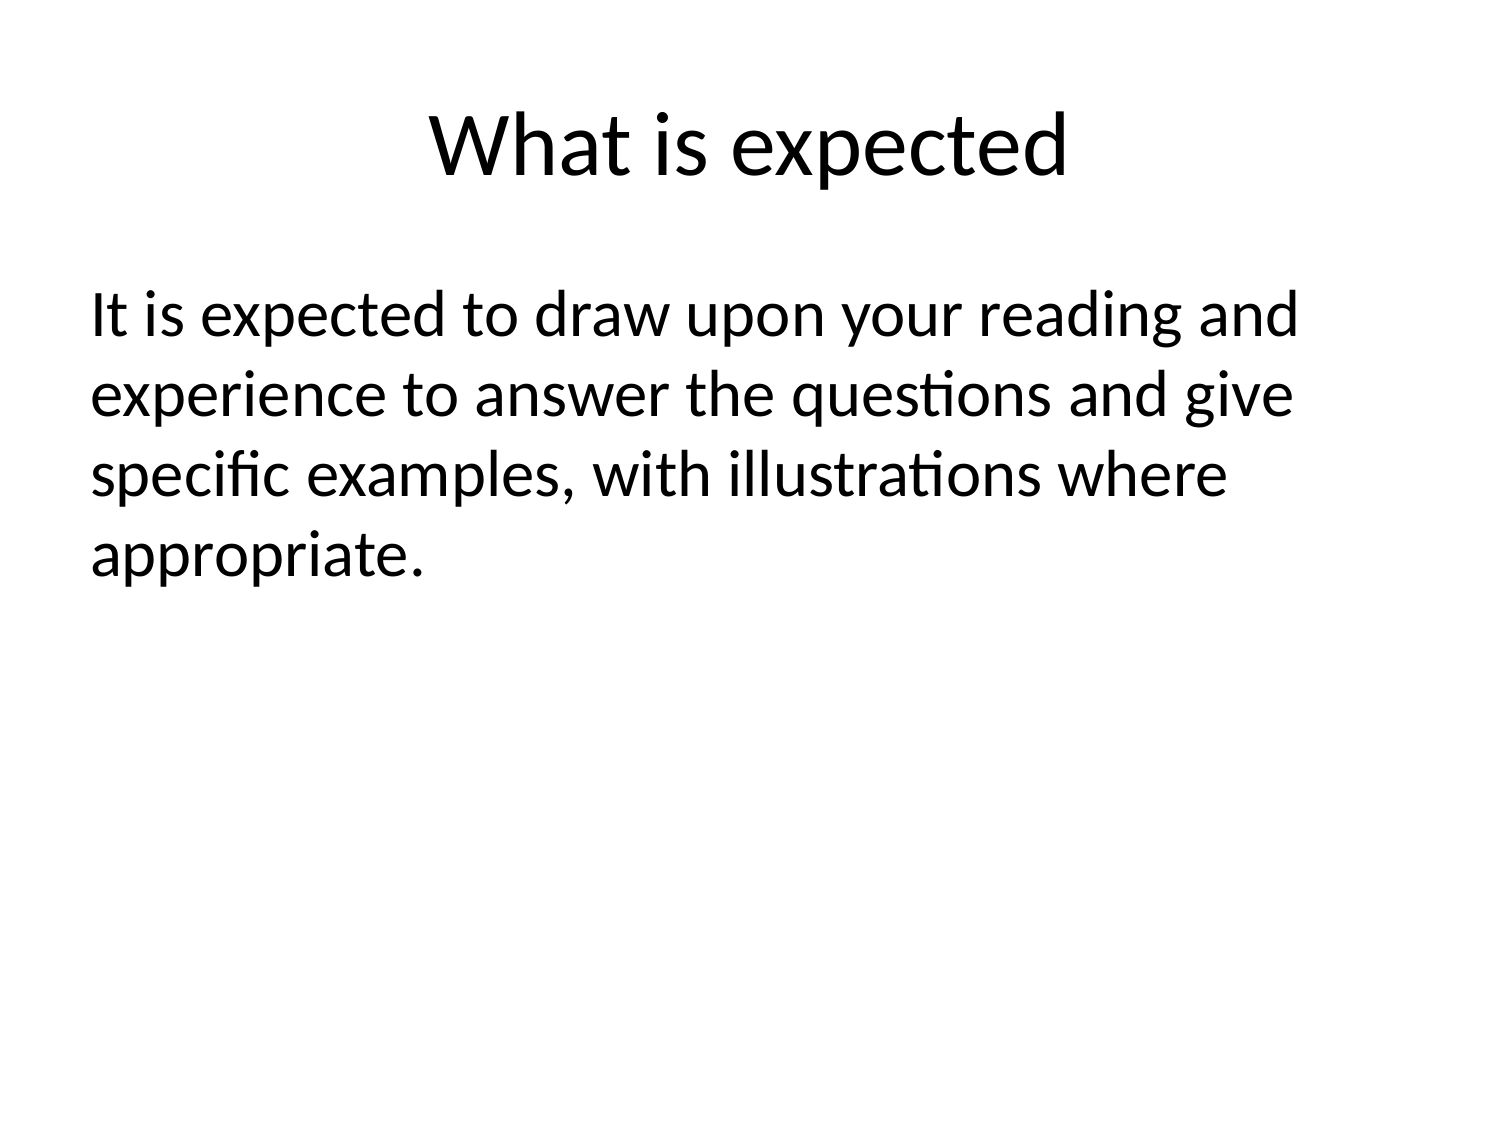

# What is expected
It is expected to draw upon your reading and experience to answer the questions and give specific examples, with illustrations where appropriate.